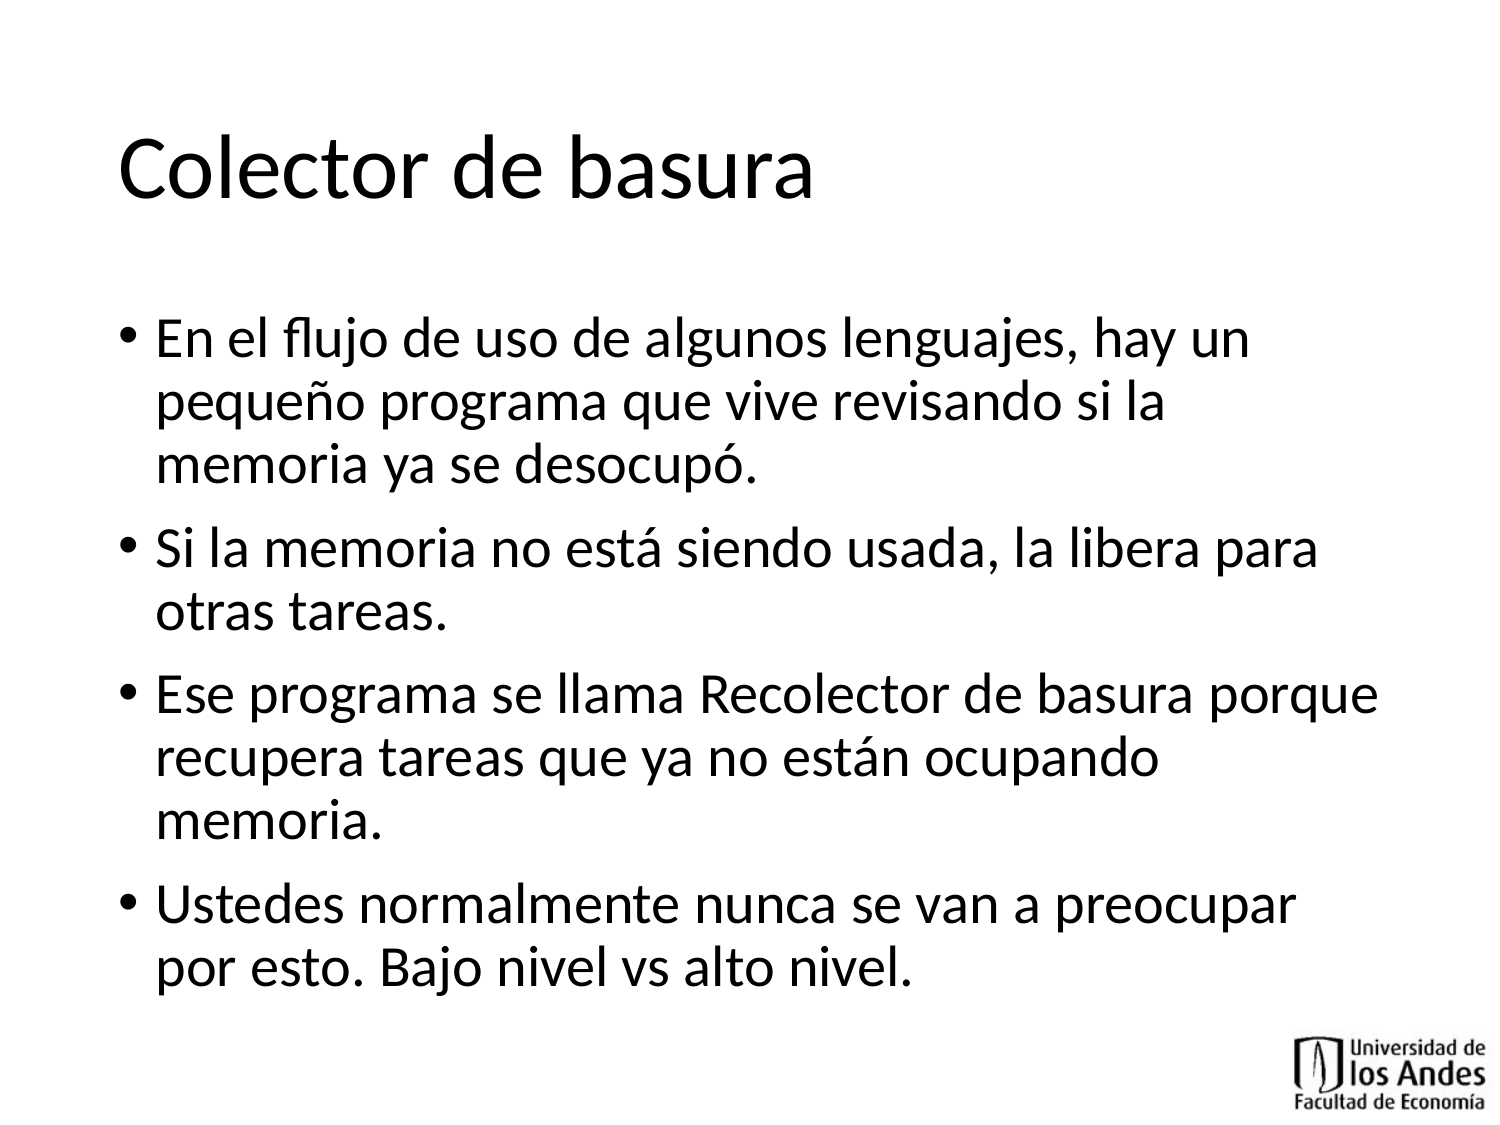

# Colector de basura
En el flujo de uso de algunos lenguajes, hay un pequeño programa que vive revisando si la memoria ya se desocupó.
Si la memoria no está siendo usada, la libera para otras tareas.
Ese programa se llama Recolector de basura porque recupera tareas que ya no están ocupando memoria.
Ustedes normalmente nunca se van a preocupar por esto. Bajo nivel vs alto nivel.